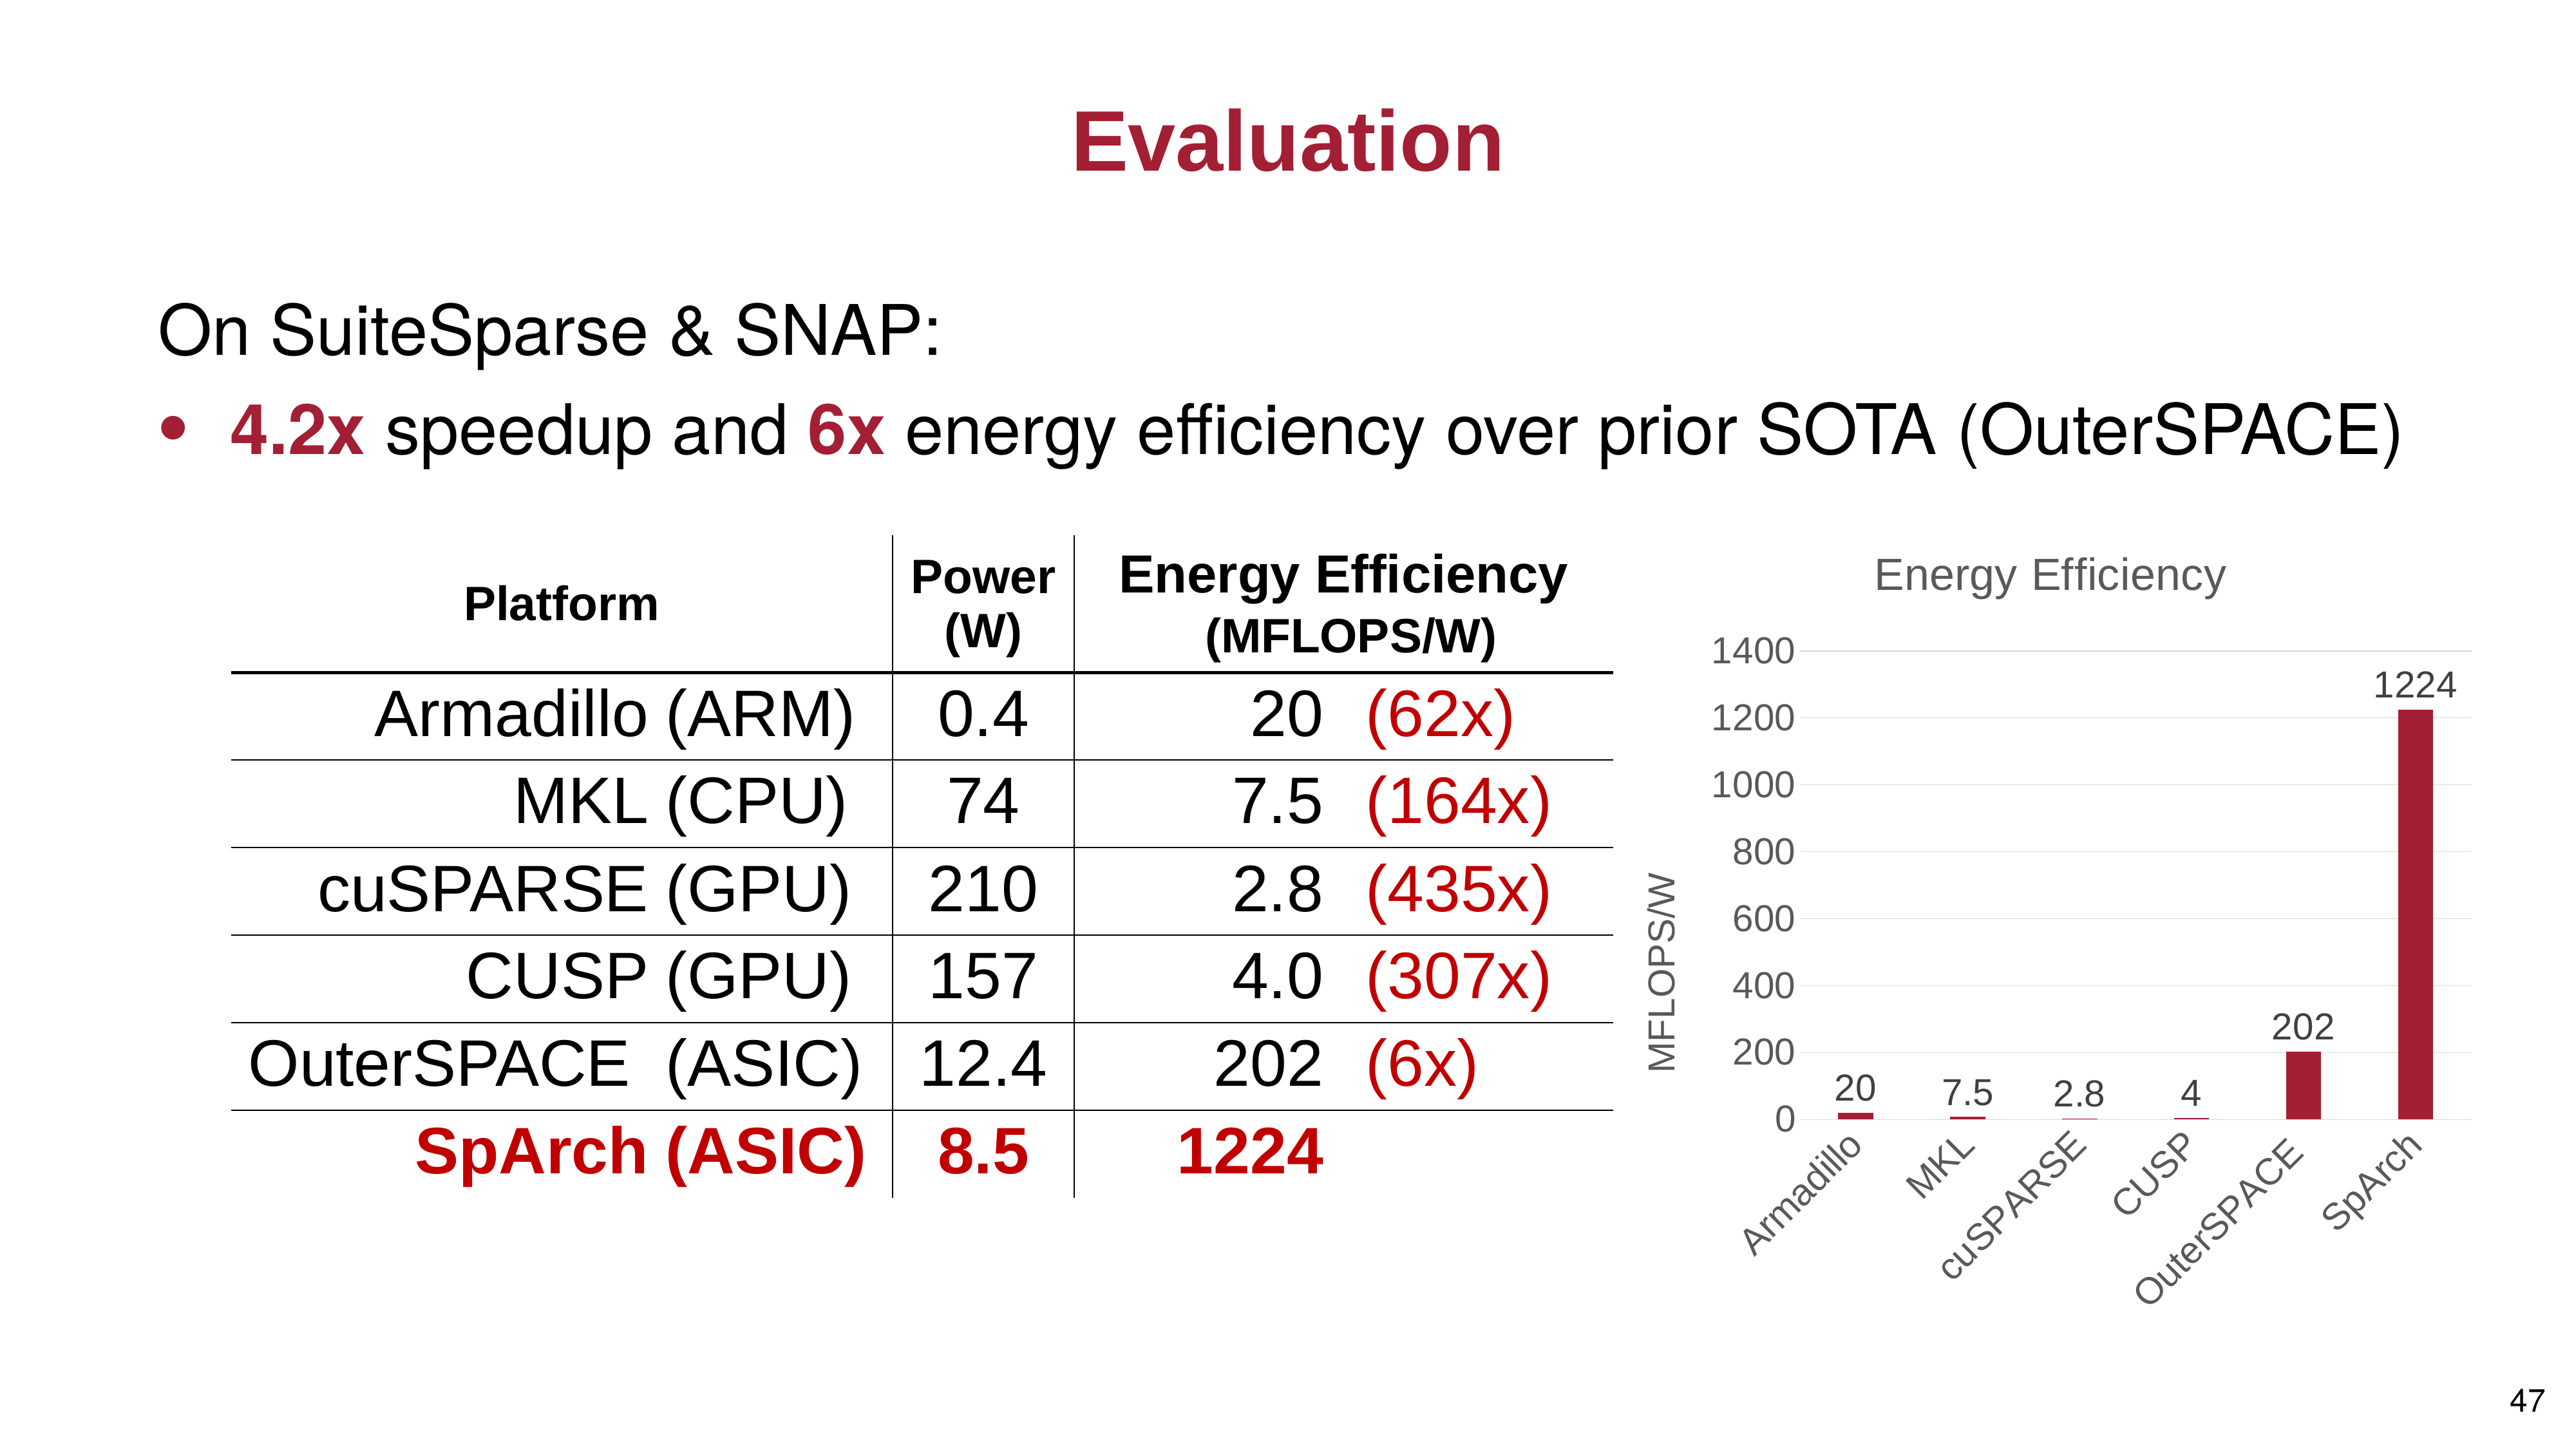

# Evaluation
On SuiteSparse & SNAP:
4.2x speedup and 6x energy efficiency over prior SOTA (OuterSPACE)

### Chart: Energy Efficiency

| Category | Energy Efficiency |
|---|---|
| Armadillo | 20.0 |
| MKL | 7.5 |
| cuSPARSE | 2.8 |
| CUSP | 4.0 |
| OuterSPACE  | 202.0 |
| SpArch | 1224.0 |
| Platform |  | Power (W) | Energy Efficiency (MFLOPS/W) |  |  |
| --- | --- | --- | --- | --- | --- |
| Armadillo | (ARM) | 0.4 | 20 |  | (62x) |
| MKL | (CPU) | 74 | 7.5 |  | (164x) |
| cuSPARSE | (GPU) | 210 | 2.8 |  | (435x) |
| CUSP | (GPU) | 157 | 4.0 |  | (307x) |
| OuterSPACE | (ASIC) | 12.4 | 202 |  | (6x) |
| SpArch | (ASIC) | 8.5 | 1224 |  |  |
47